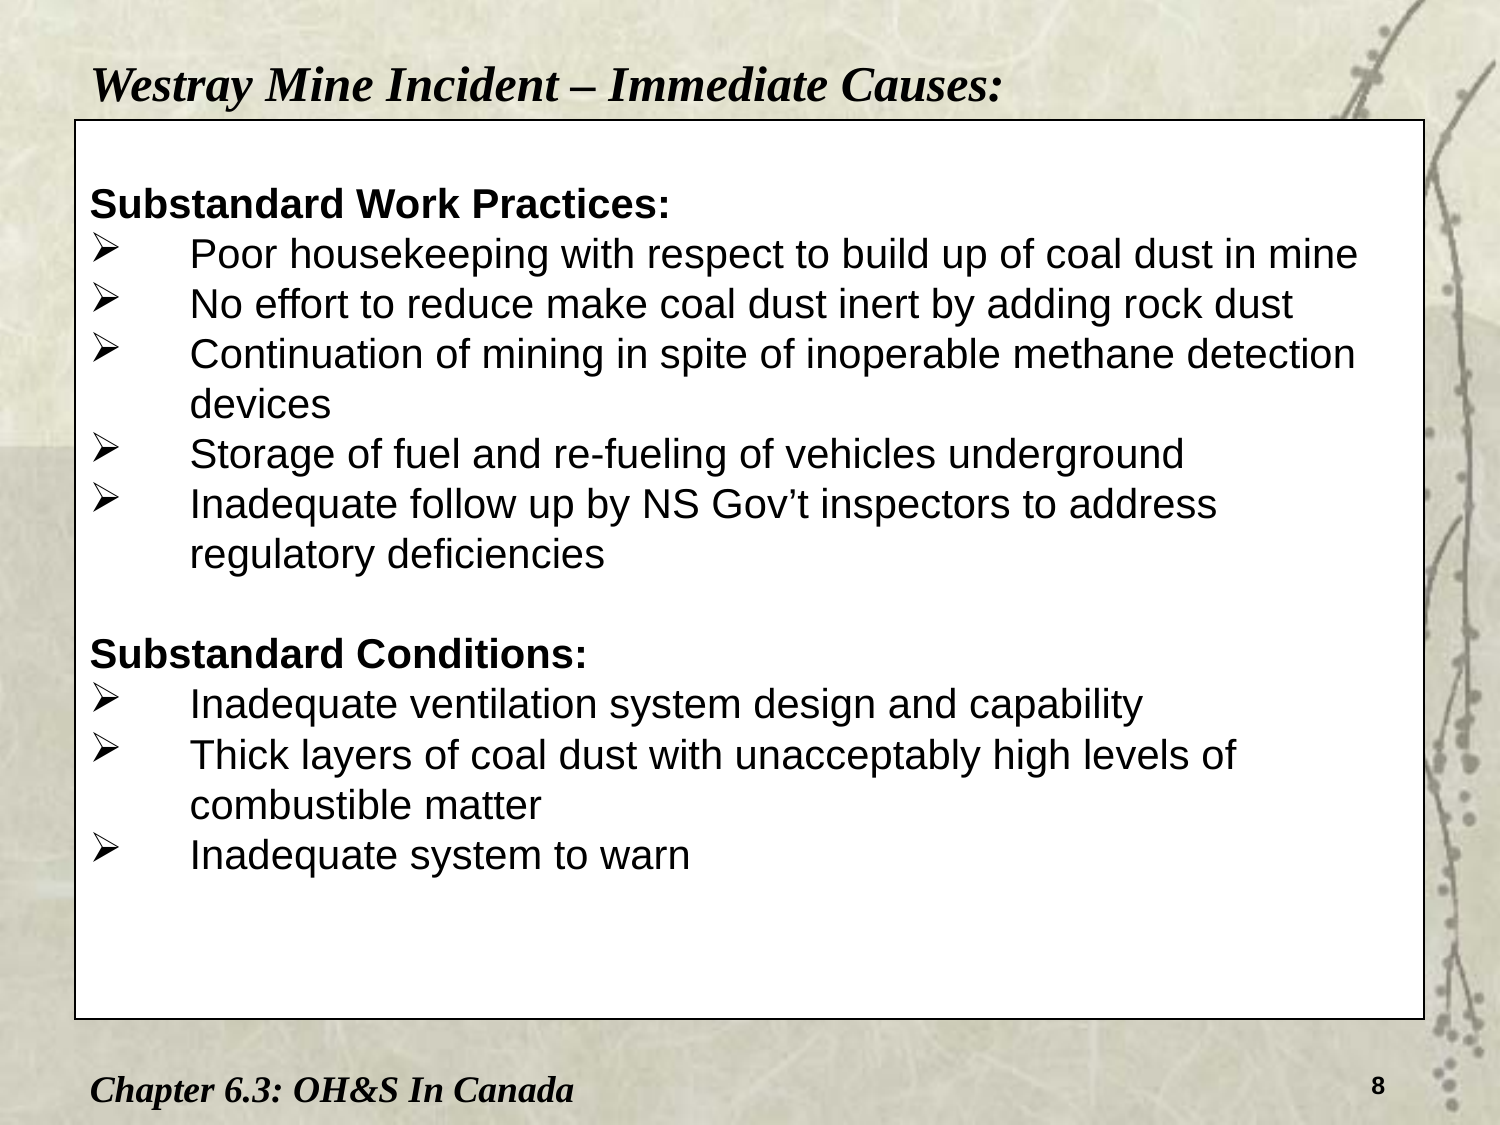

Westray Mine Incident – Immediate Causes:

Substandard Work Practices:
Poor housekeeping with respect to build up of coal dust in mine
No effort to reduce make coal dust inert by adding rock dust
Continuation of mining in spite of inoperable methane detection devices
Storage of fuel and re-fueling of vehicles underground
Inadequate follow up by NS Gov’t inspectors to address regulatory deficiencies

Substandard Conditions:
Inadequate ventilation system design and capability
Thick layers of coal dust with unacceptably high levels of combustible matter
Inadequate system to warn
Chapter 6.3: OH&S In Canada
8